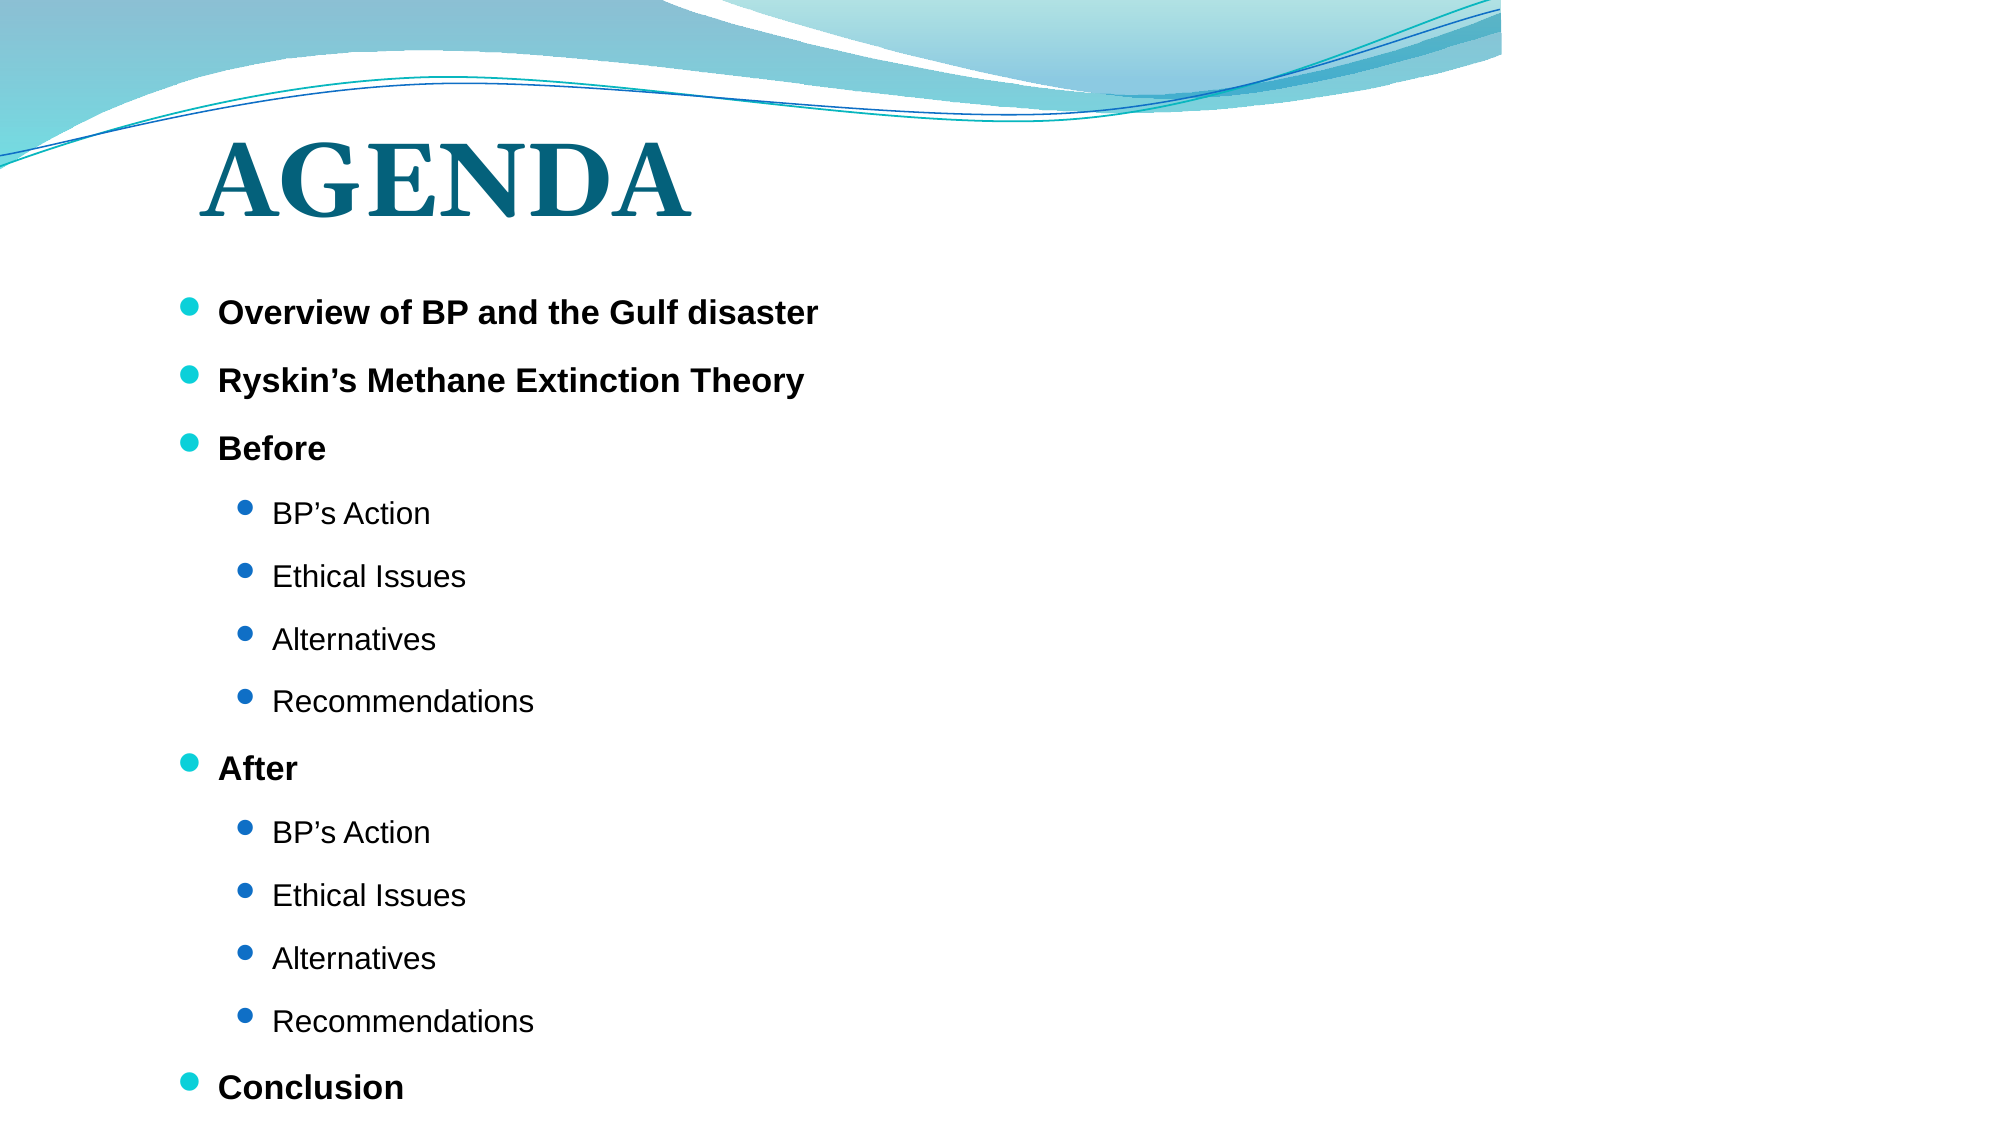

# AGENDA
Overview of BP and the Gulf disaster
Ryskin’s Methane Extinction Theory
Before
BP’s Action
Ethical Issues
Alternatives
Recommendations
After
BP’s Action
Ethical Issues
Alternatives
Recommendations
Conclusion